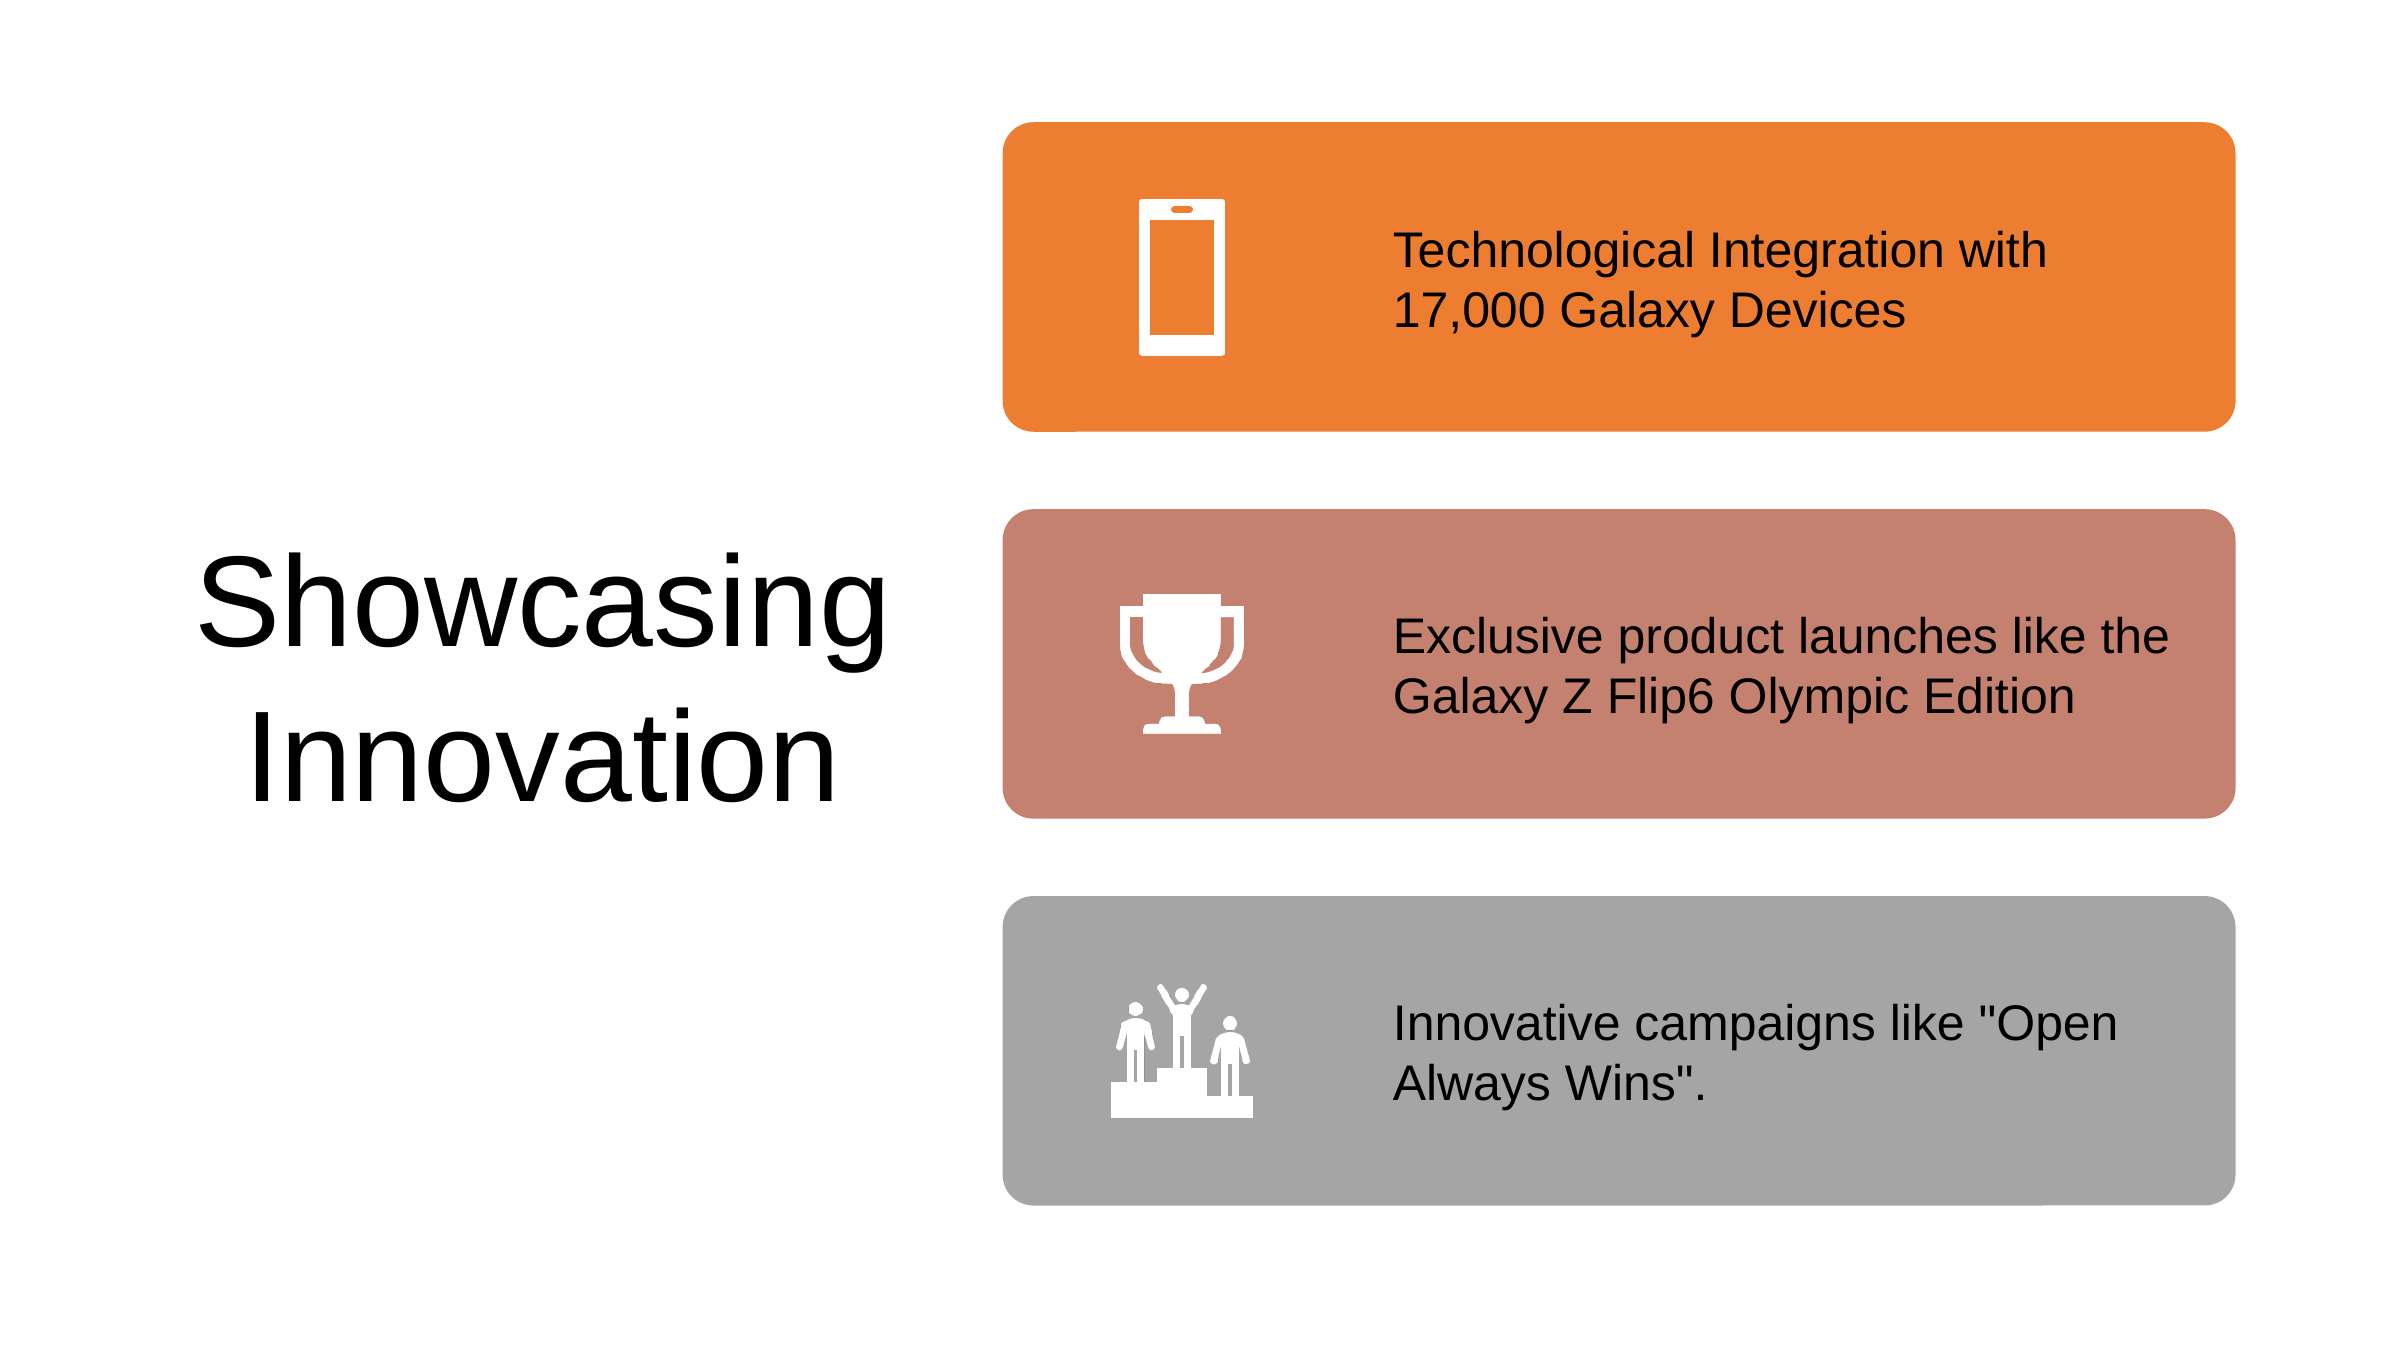

Technological Integration with 17,000 Galaxy Devices
Exclusive product launches like the Galaxy Z Flip6 Olympic Edition
Innovative campaigns like "Open Always Wins".
# Showcasing Innovation